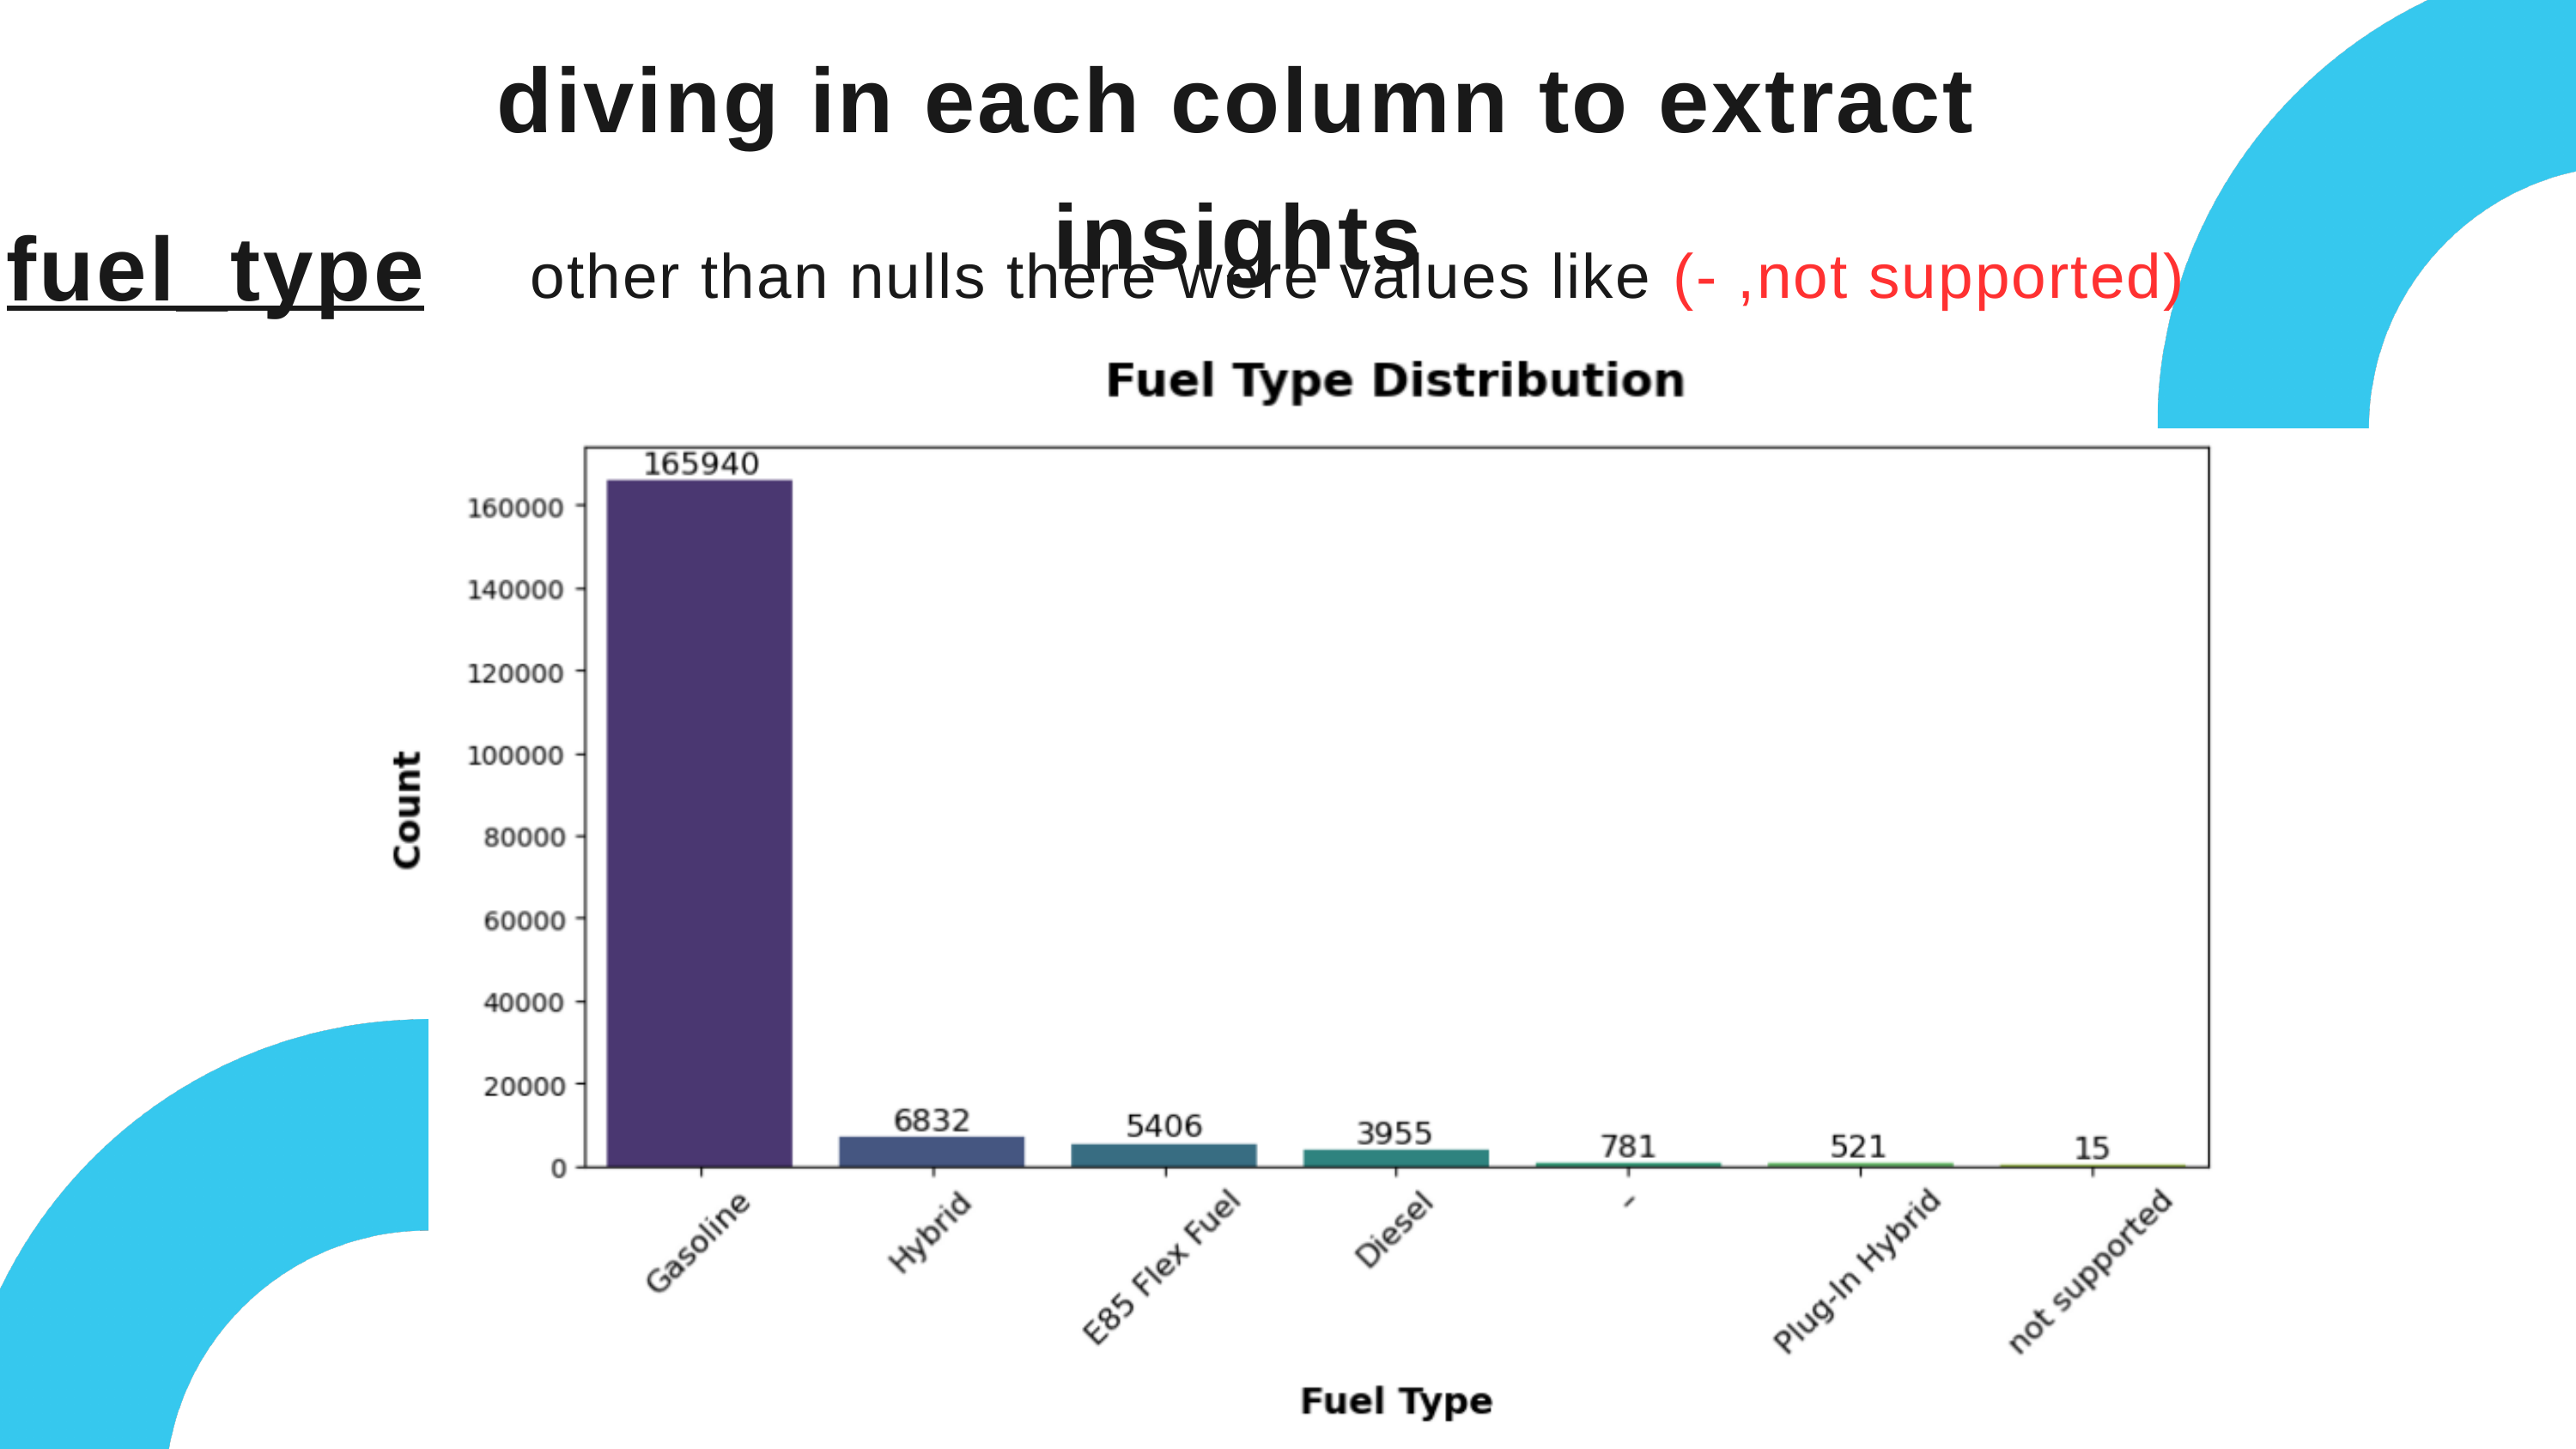

diving in each column to extract insights

fuel_type
other than nulls there were values like (- ,not supported)